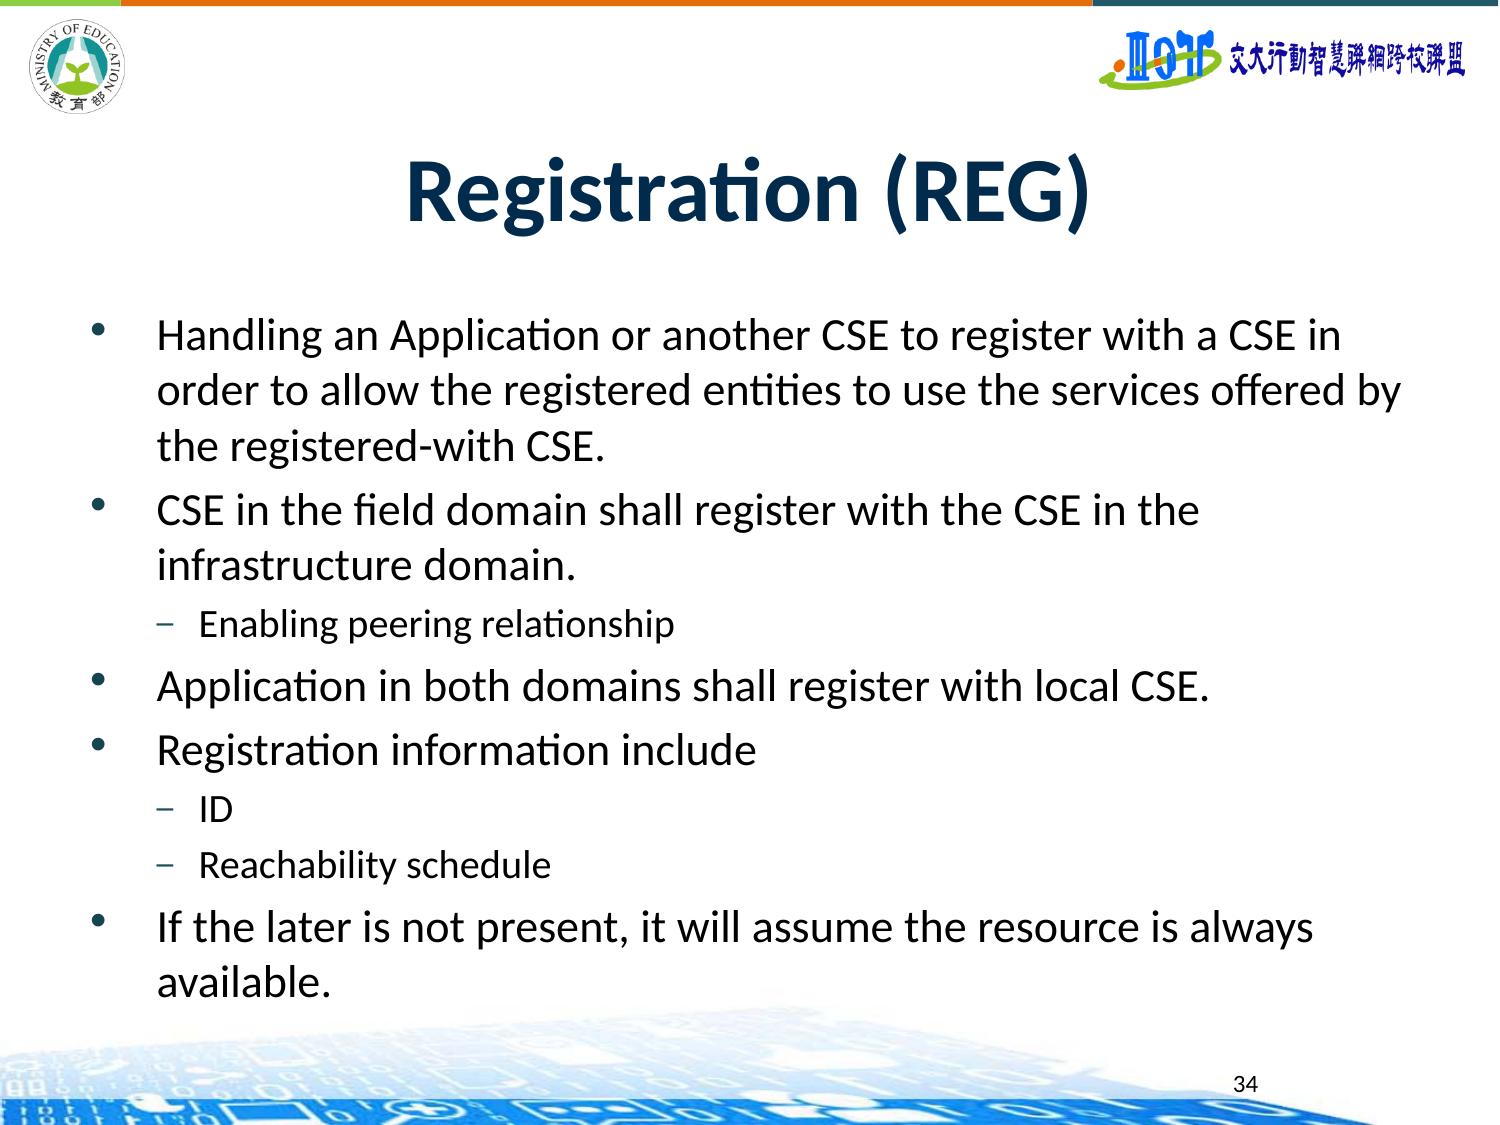

# Registration (REG)
Handling an Application or another CSE to register with a CSE in order to allow the registered entities to use the services offered by the registered-with CSE.
CSE in the field domain shall register with the CSE in the infrastructure domain.
Enabling peering relationship
Application in both domains shall register with local CSE.
Registration information include
ID
Reachability schedule
If the later is not present, it will assume the resource is always available.
34